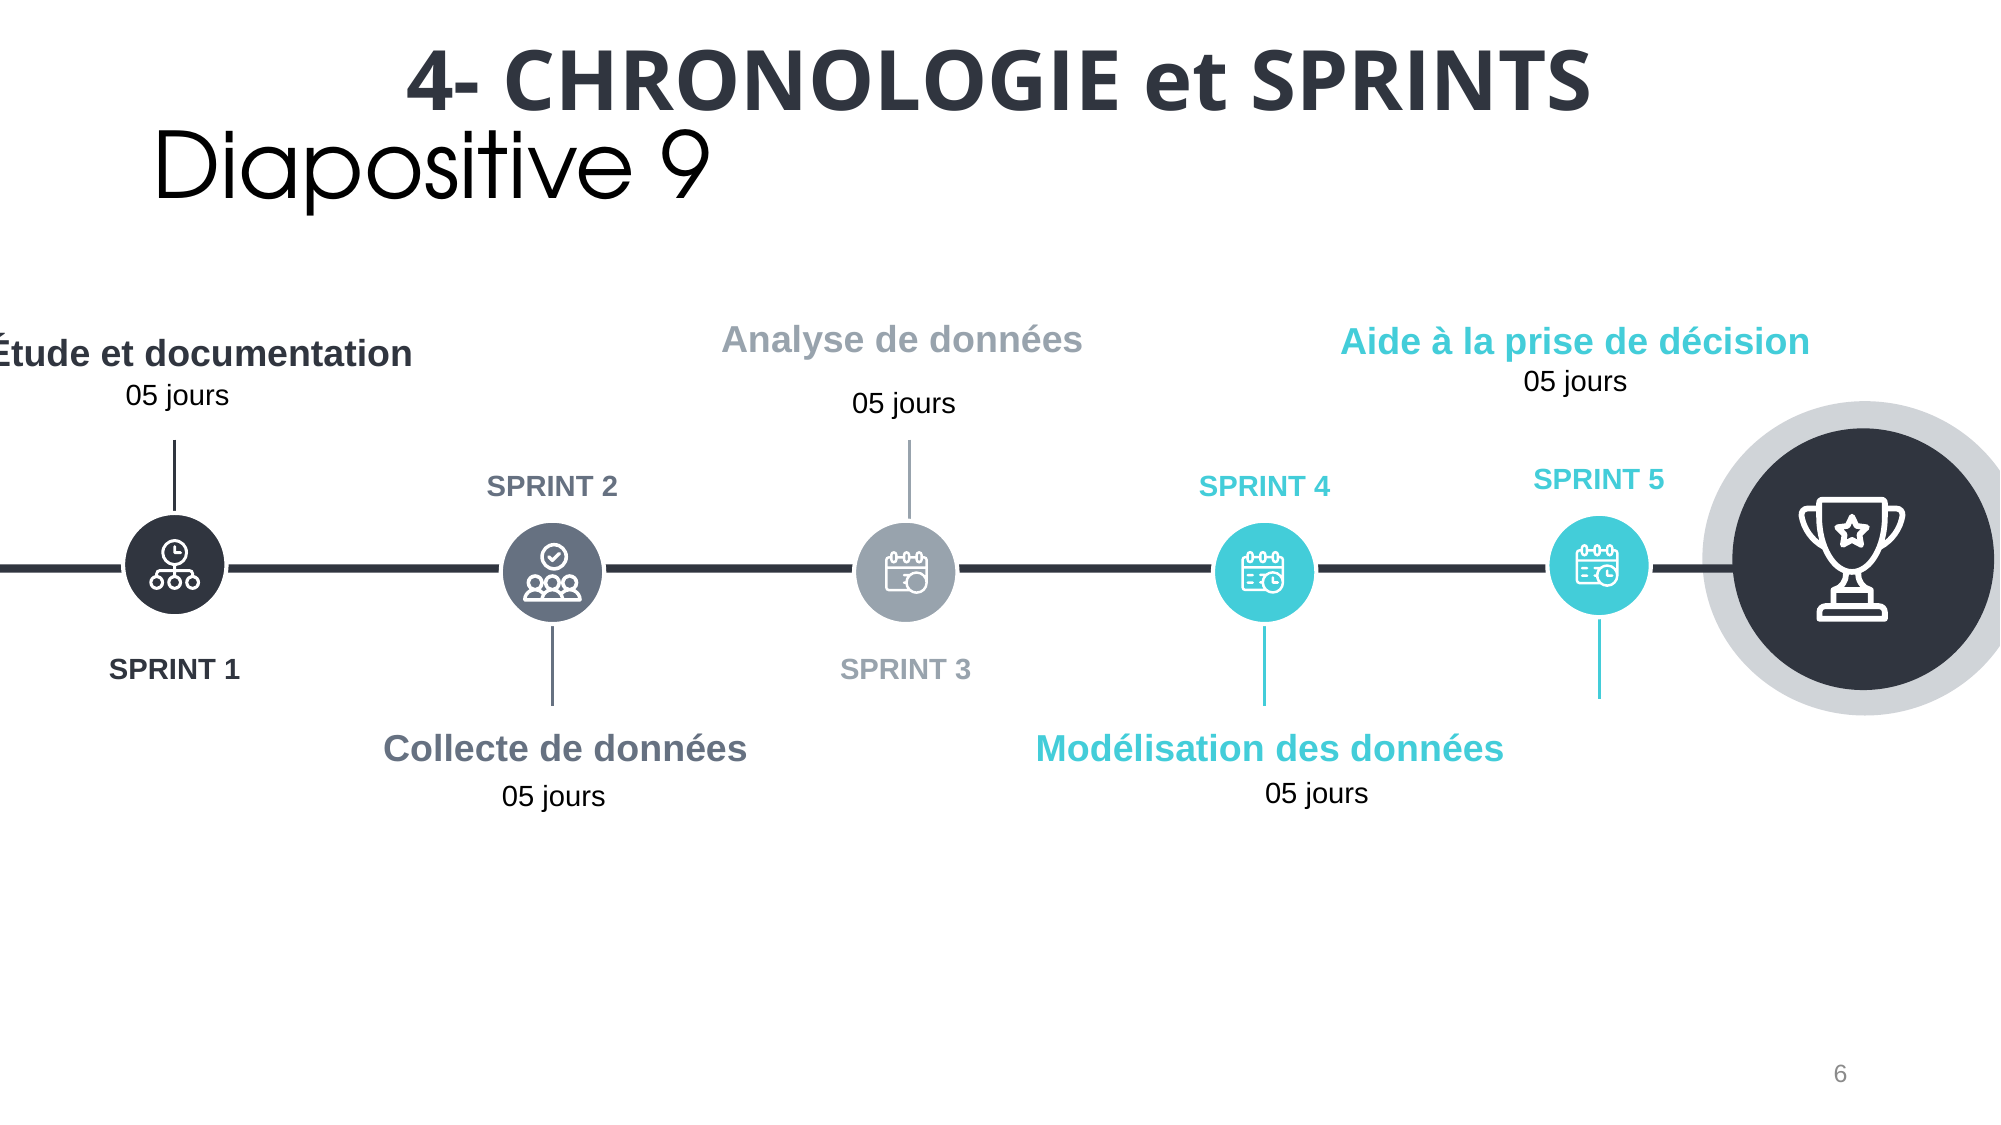

4- CHRONOLOGIE et SPRINTS
# Diapositive 9
Analyse de données
Aide à la prise de décision
05 jours
Étude et documentation
05 jours
05 jours

SPRINT 5
SPRINT 2
SPRINT 4

SPRINT 1
SPRINT 3
Collecte de données
Modélisation des données
05 jours
05 jours
6
9